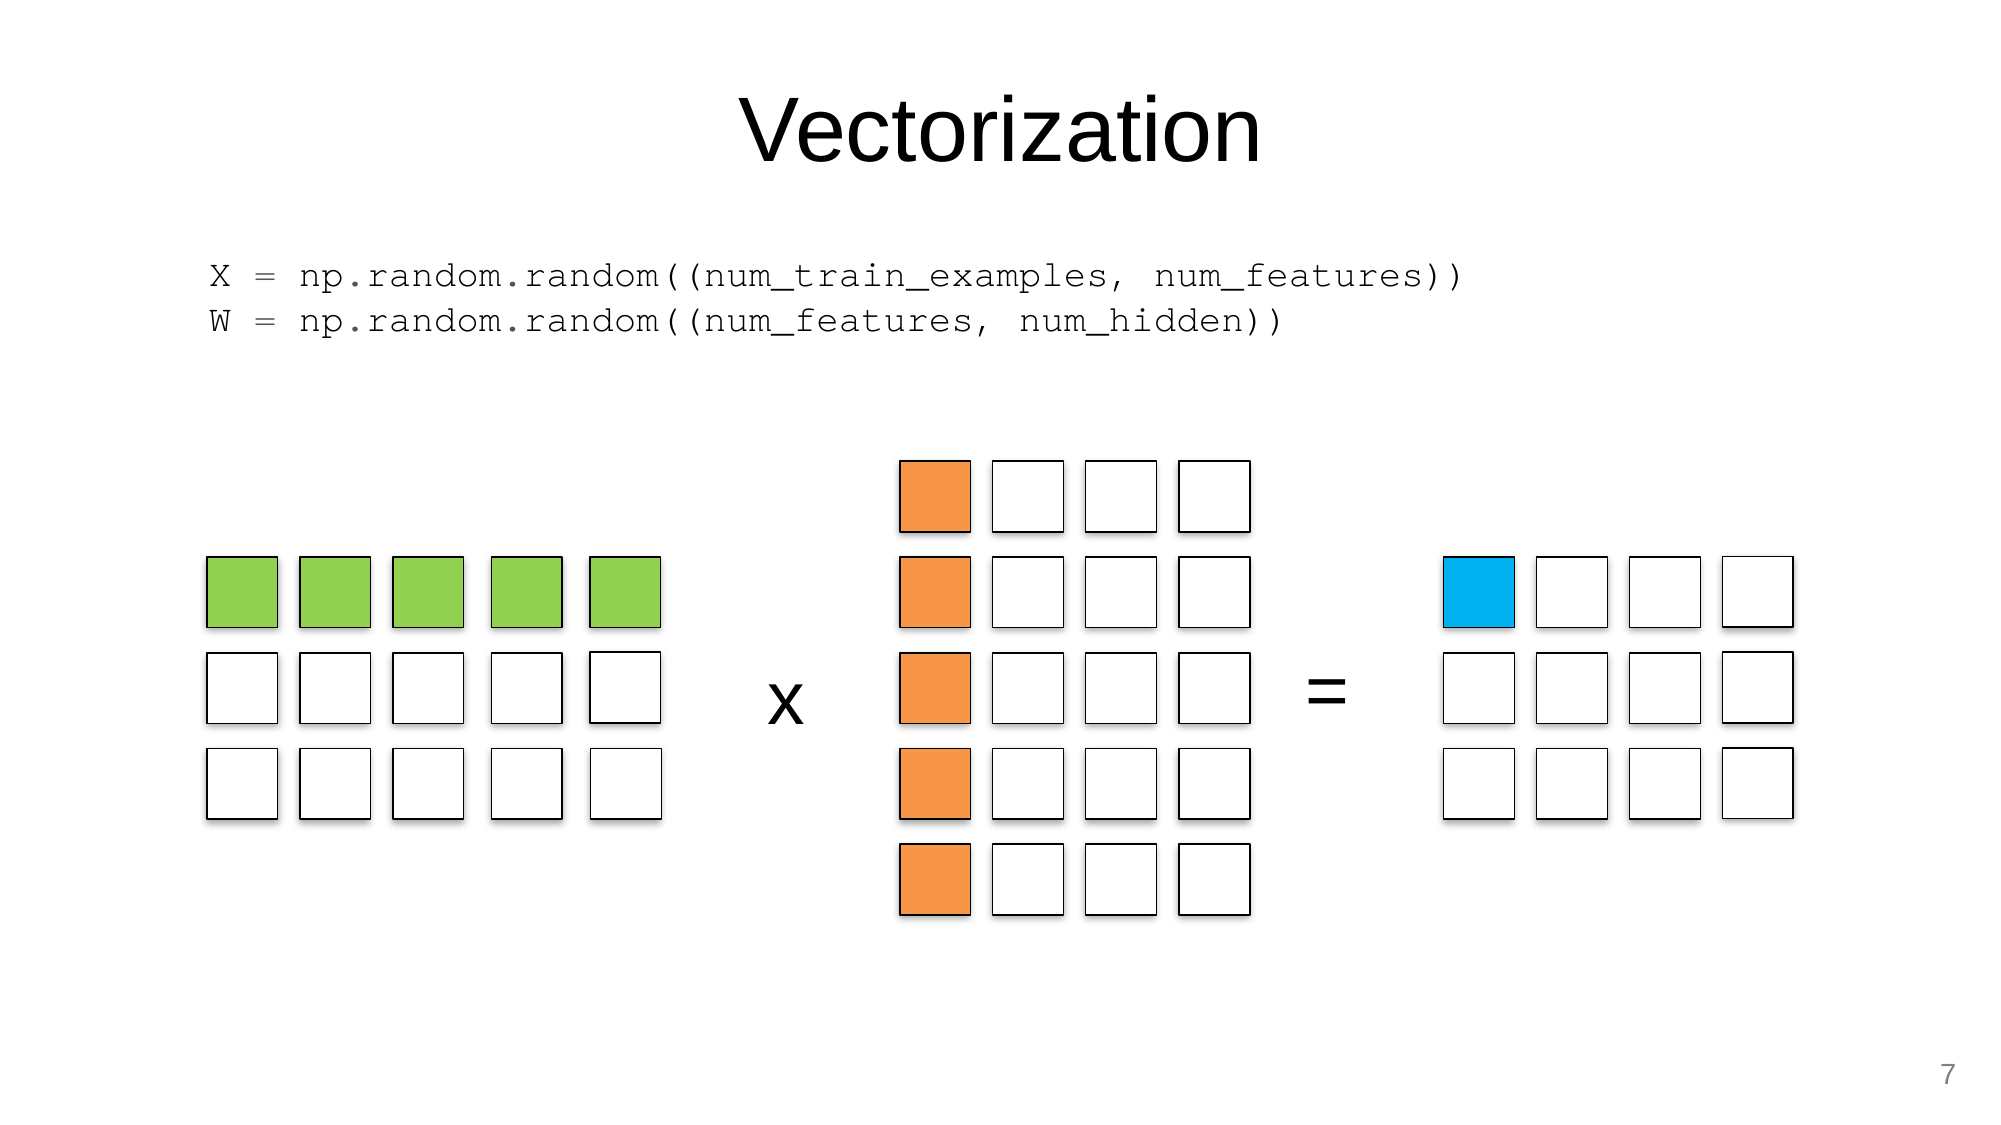

Vectorization
X = np.random.random((num_train_examples, num_features))
W = np.random.random((num_features, num_hidden))

=
x

7